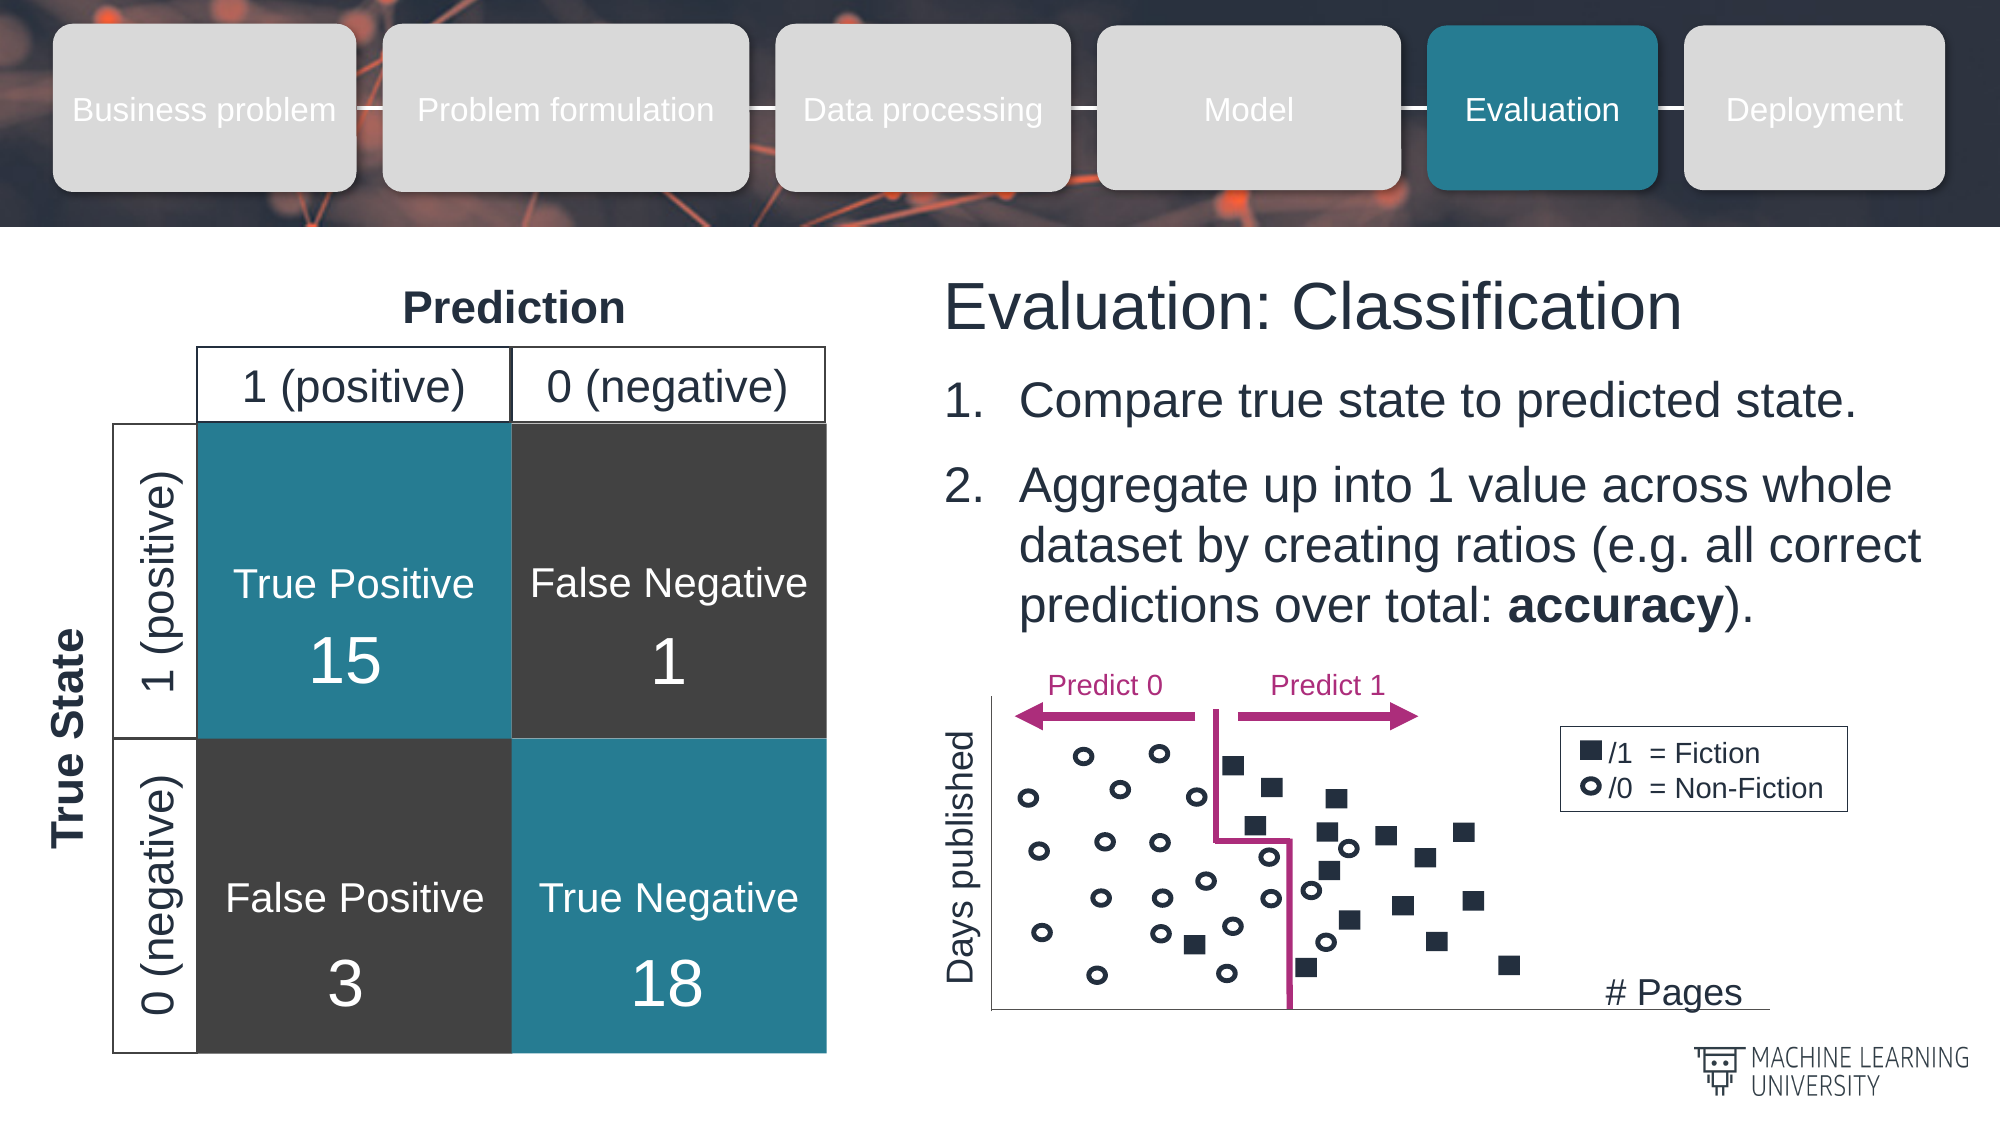

Business problem
Problem formulation
Data processing
Evaluation
Model
Deployment
Evaluation: Classification
Compare true state to predicted state.
Aggregate up into 1 value across whole dataset by creating ratios (e.g. all correct predictions over total: accuracy).
Prediction
1 (positive)
0 (negative)
True Positive
False Negative
1 (positive)
15
1
Predict 1
Predict 0
    /1  = Fiction
    /0  = Non-Fiction

Days published

# Pages

True State
True Negative
False Positive
0 (negative)
3
18